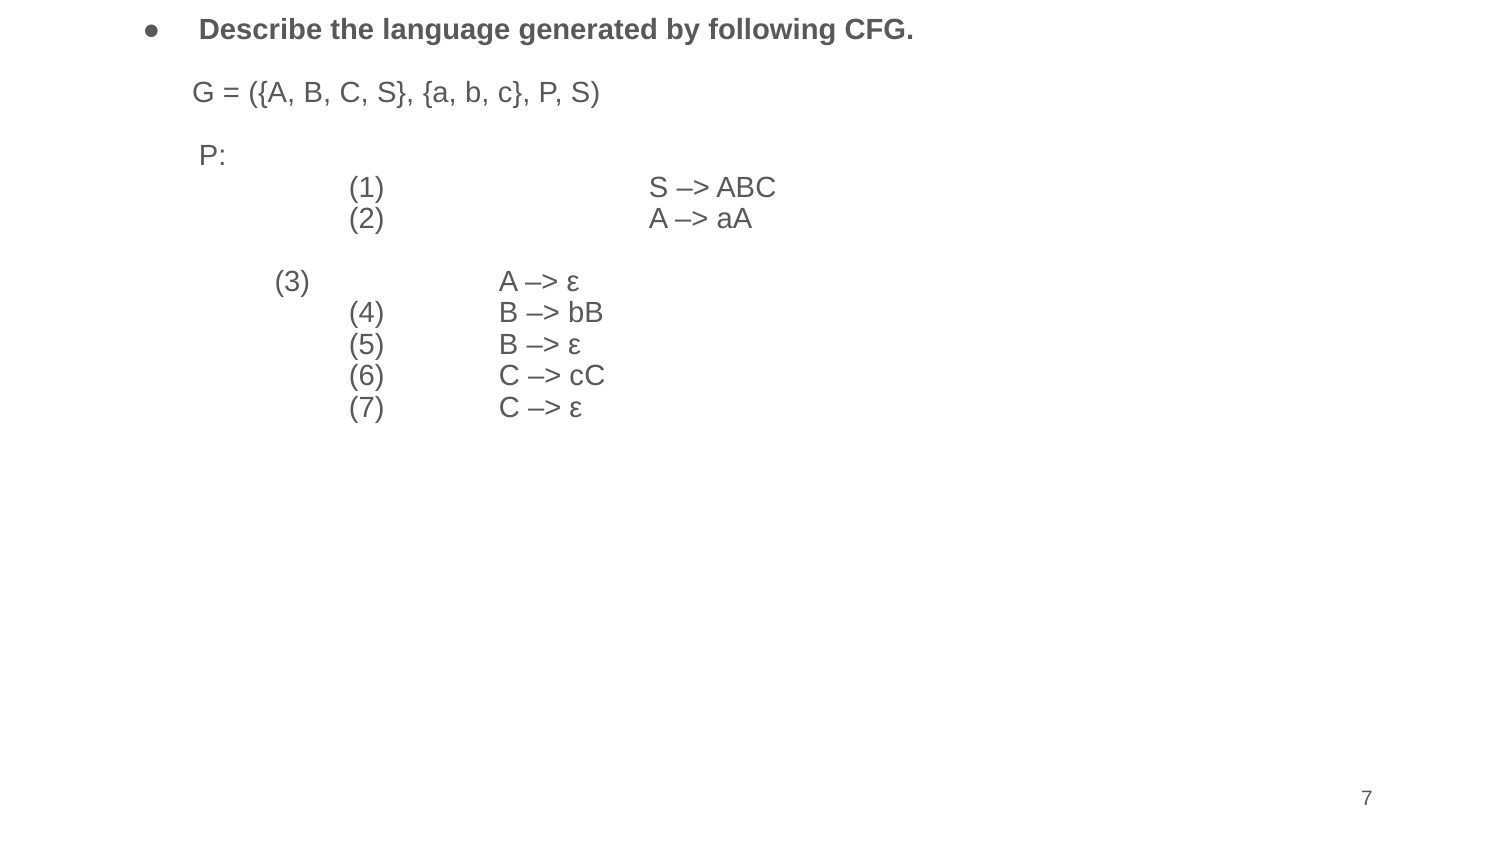

Describe the language generated by following CFG.

      G = ({A, B, C, S}, {a, b, c}, P, S)

	P:
		(1)		S –> ABC
		(2)		A –> aA
                (3)		A –> ε
		(4) 	B –> bB
		(5) 	B –> ε
		(6) 	C –> cC
		(7) 	C –> ε

7